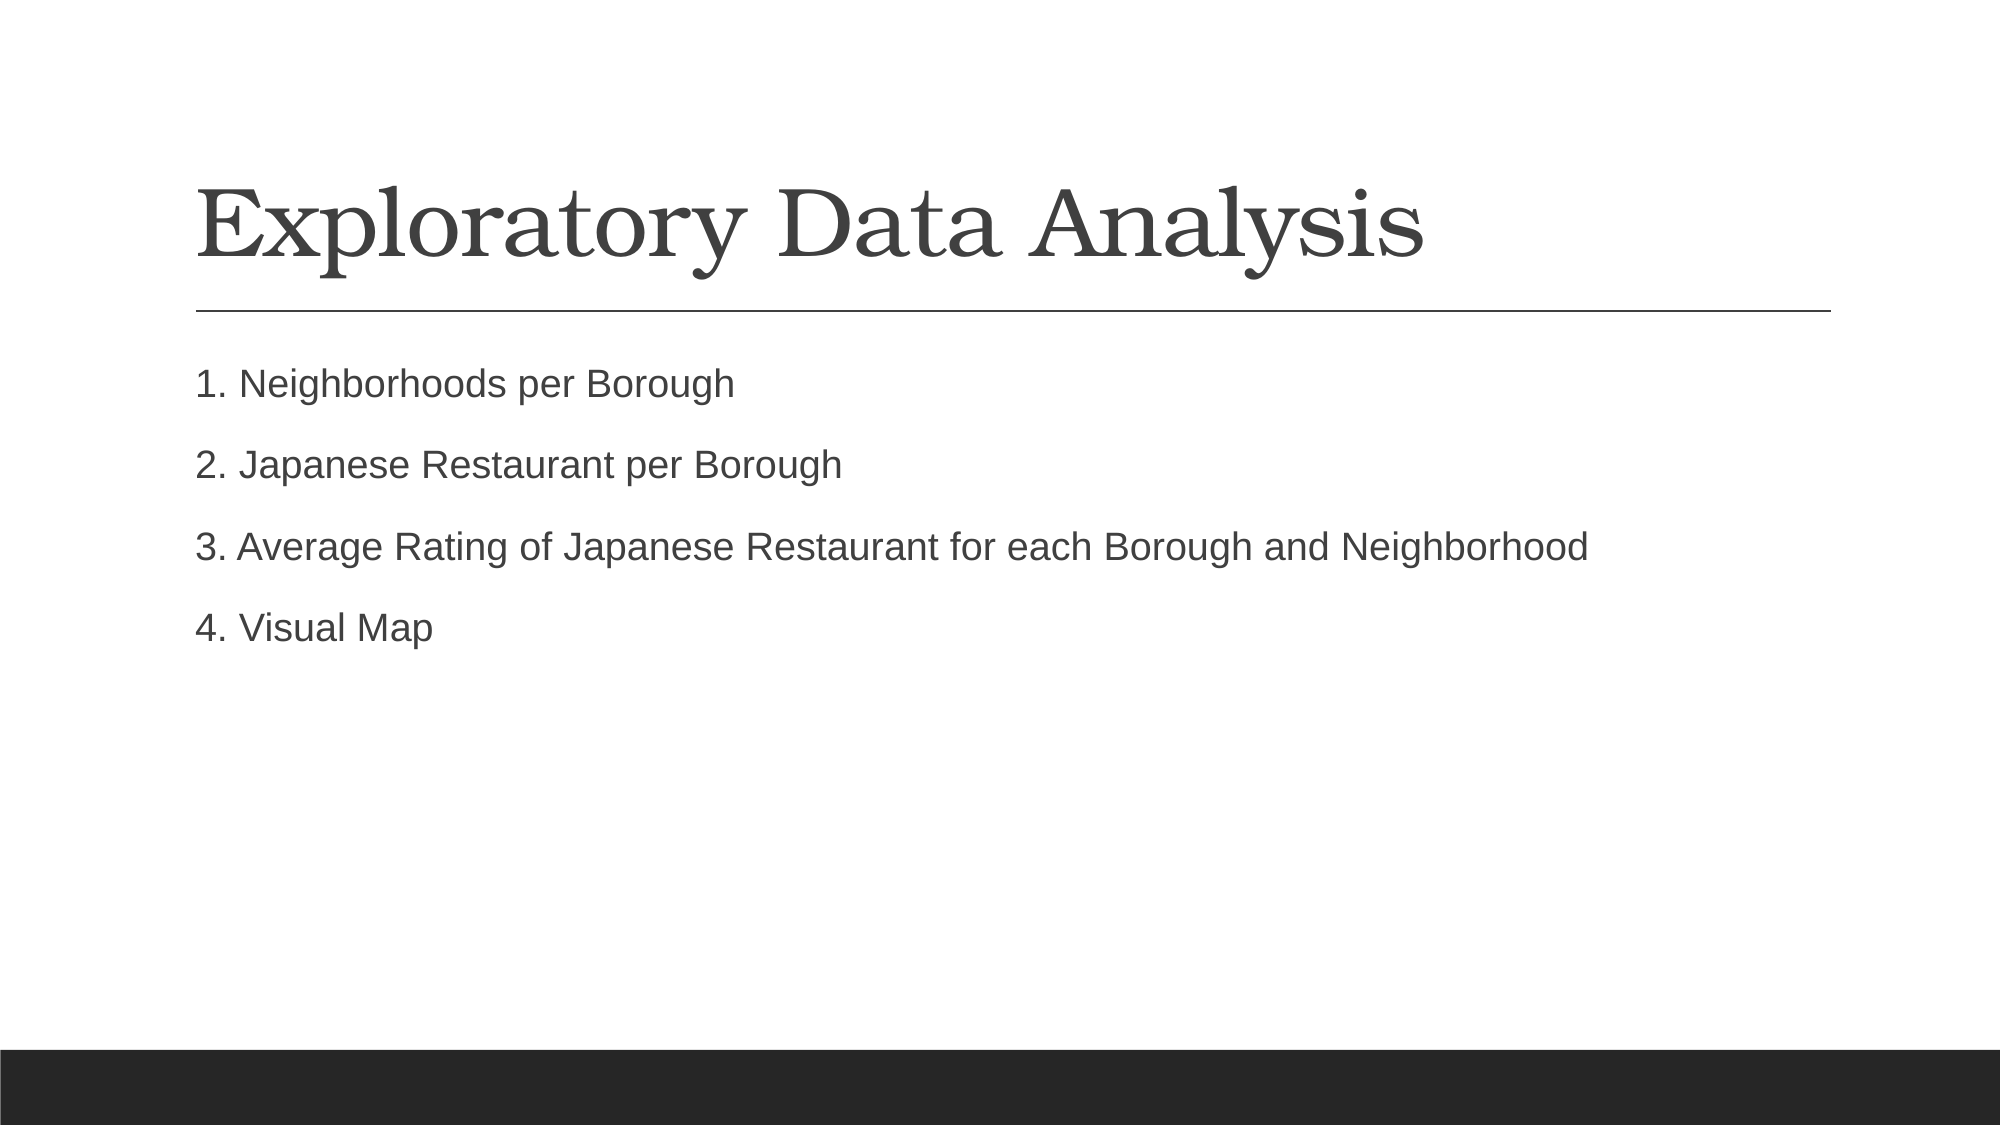

# Exploratory Data Analysis
1. Neighborhoods per Borough
2. Japanese Restaurant per Borough
3. Average Rating of Japanese Restaurant for each Borough and Neighborhood
4. Visual Map